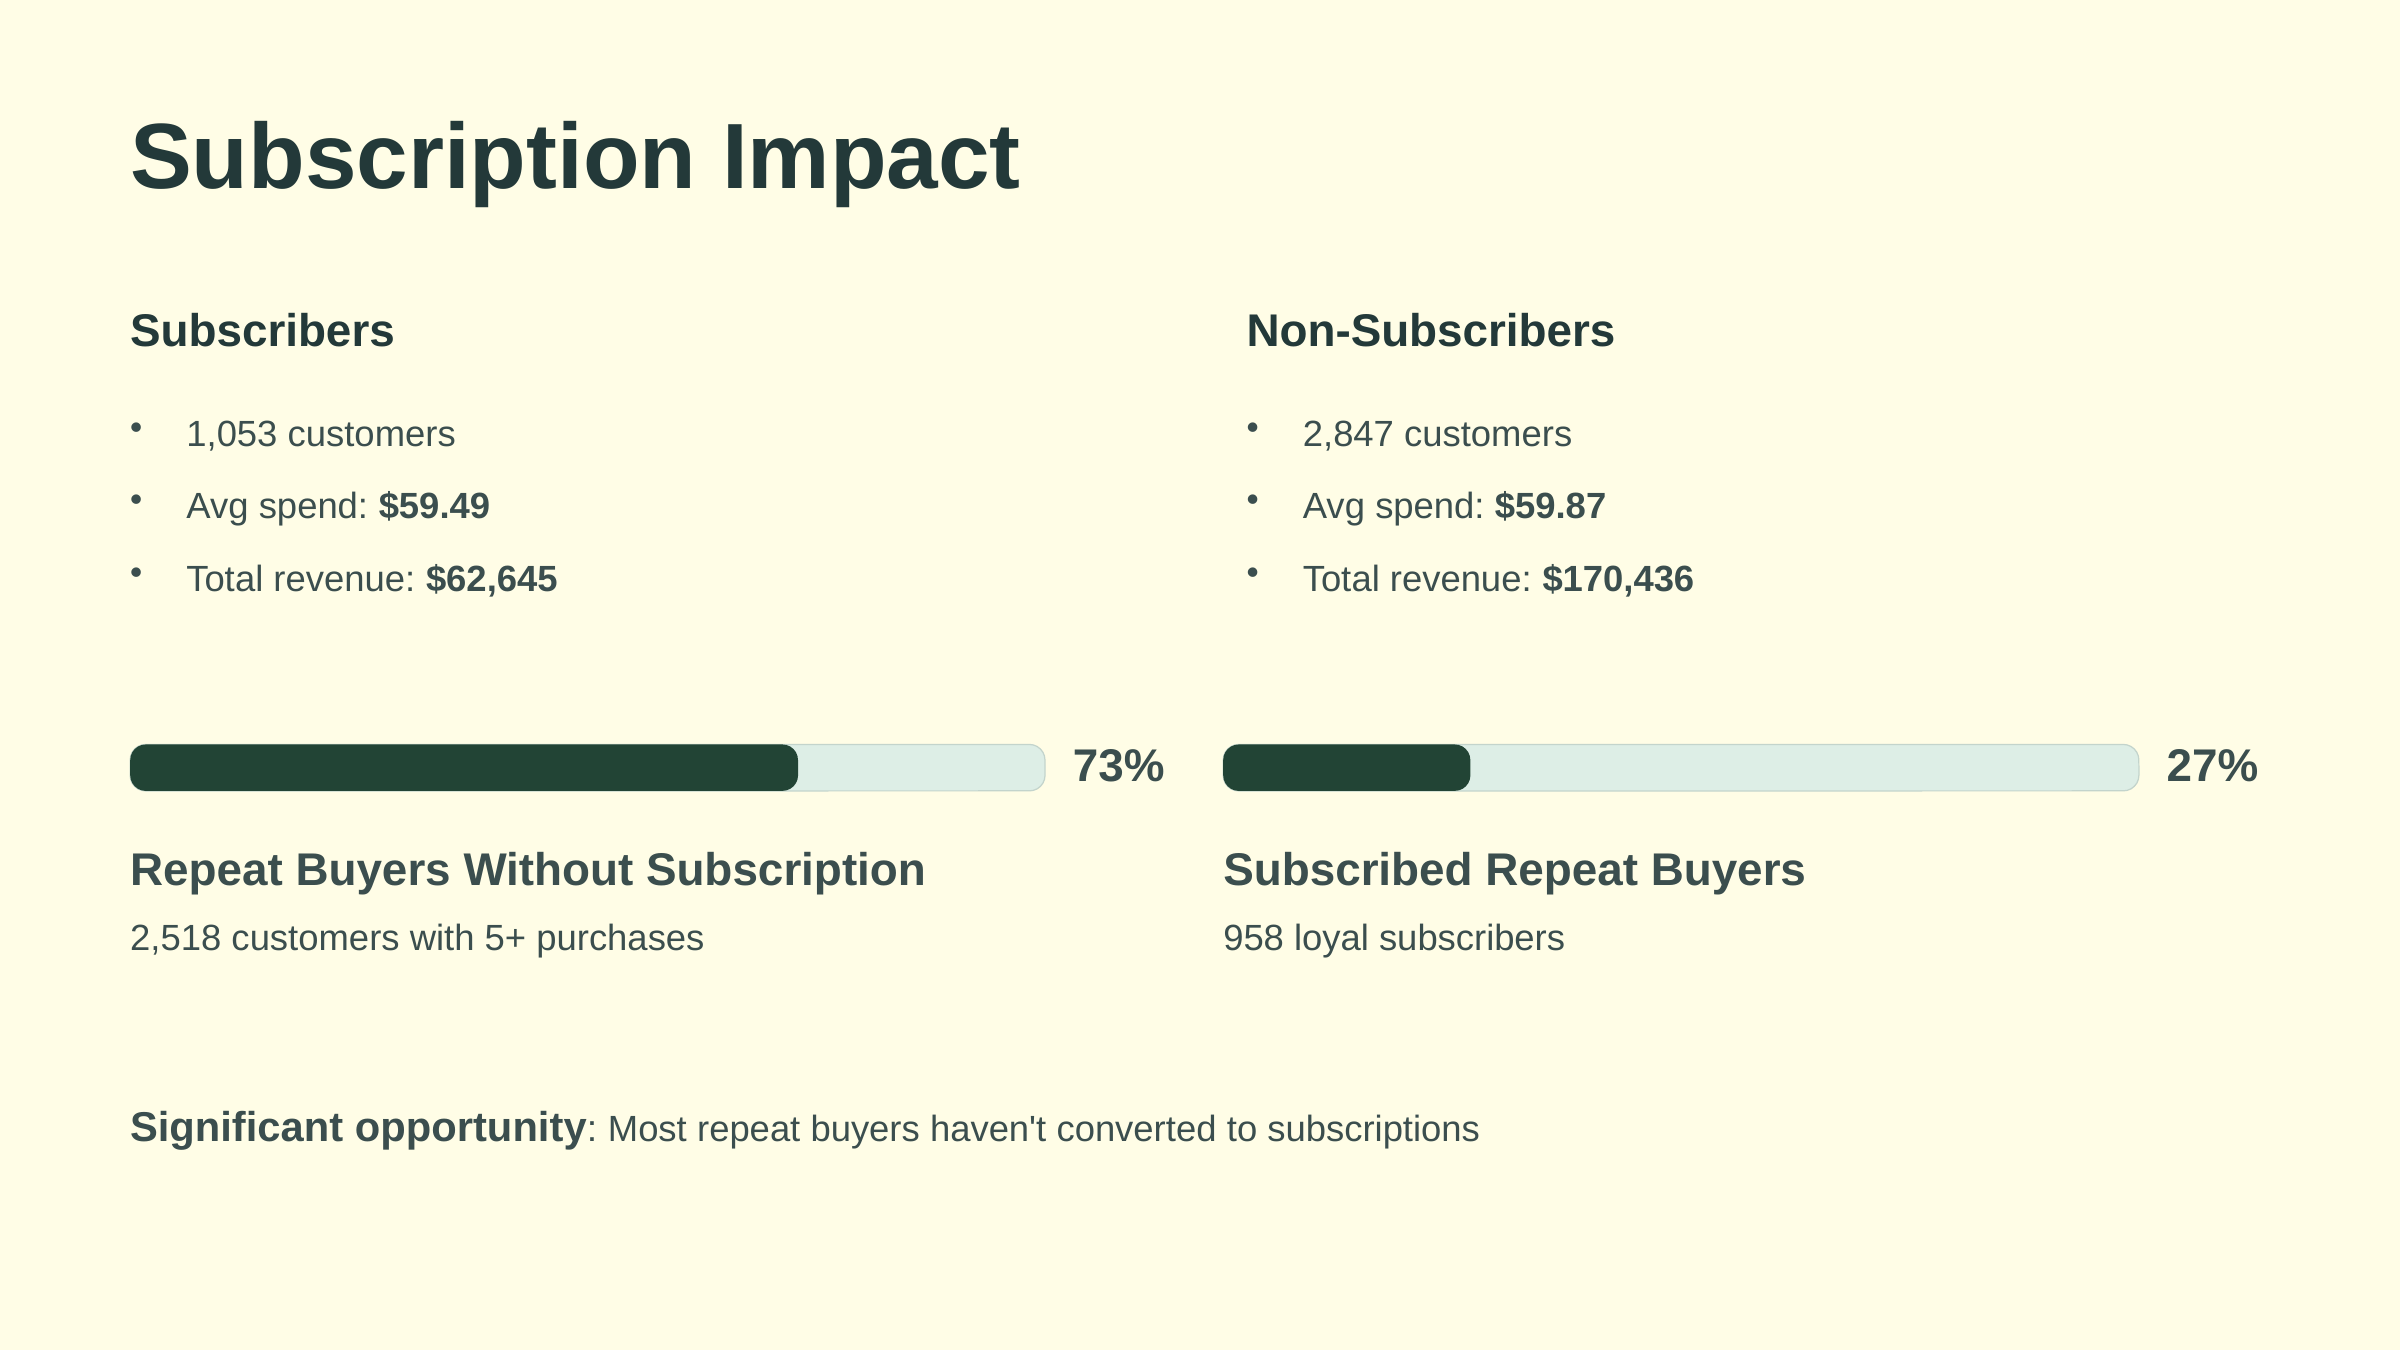

Subscription Impact
Subscribers
Non-Subscribers
1,053 customers
2,847 customers
Avg spend: $59.49
Avg spend: $59.87
Total revenue: $62,645
Total revenue: $170,436

73%

27%
Repeat Buyers Without Subscription
Subscribed Repeat Buyers
2,518 customers with 5+ purchases
958 loyal subscribers
Significant opportunity: Most repeat buyers haven't converted to subscriptions